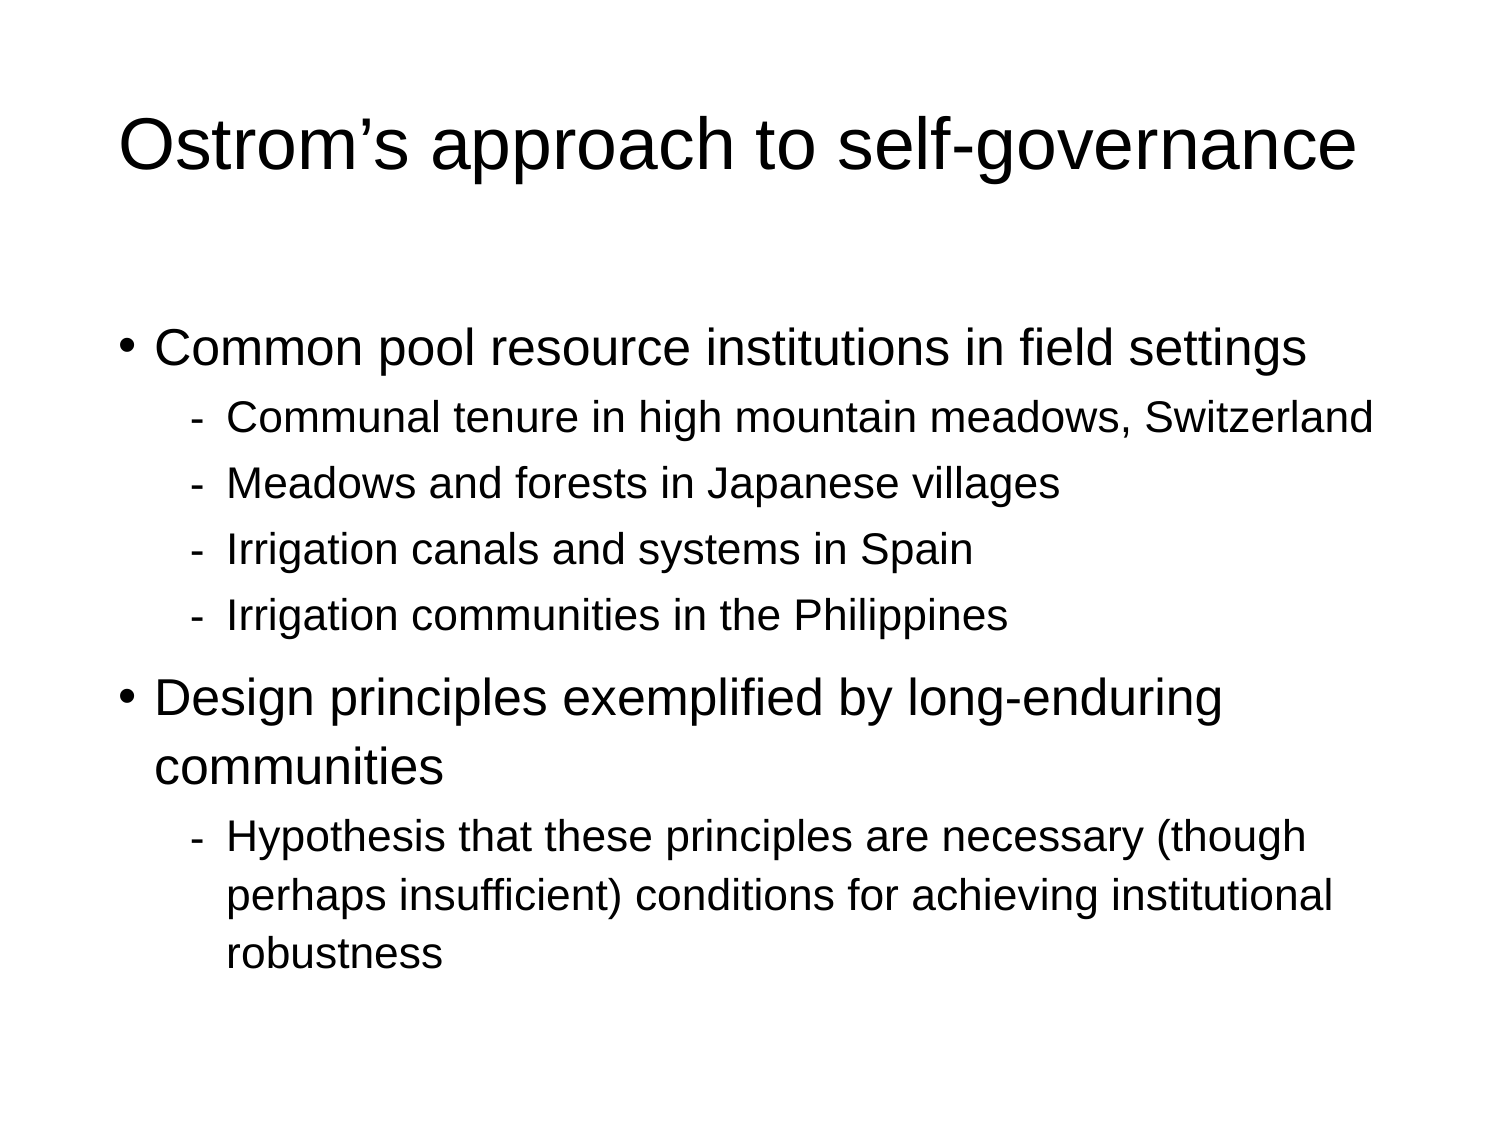

# Ostrom’s approach to self-governance
Common pool resource institutions in field settings
Communal tenure in high mountain meadows, Switzerland
Meadows and forests in Japanese villages
Irrigation canals and systems in Spain
Irrigation communities in the Philippines
Design principles exemplified by long-enduring communities
Hypothesis that these principles are necessary (though perhaps insufficient) conditions for achieving institutional robustness